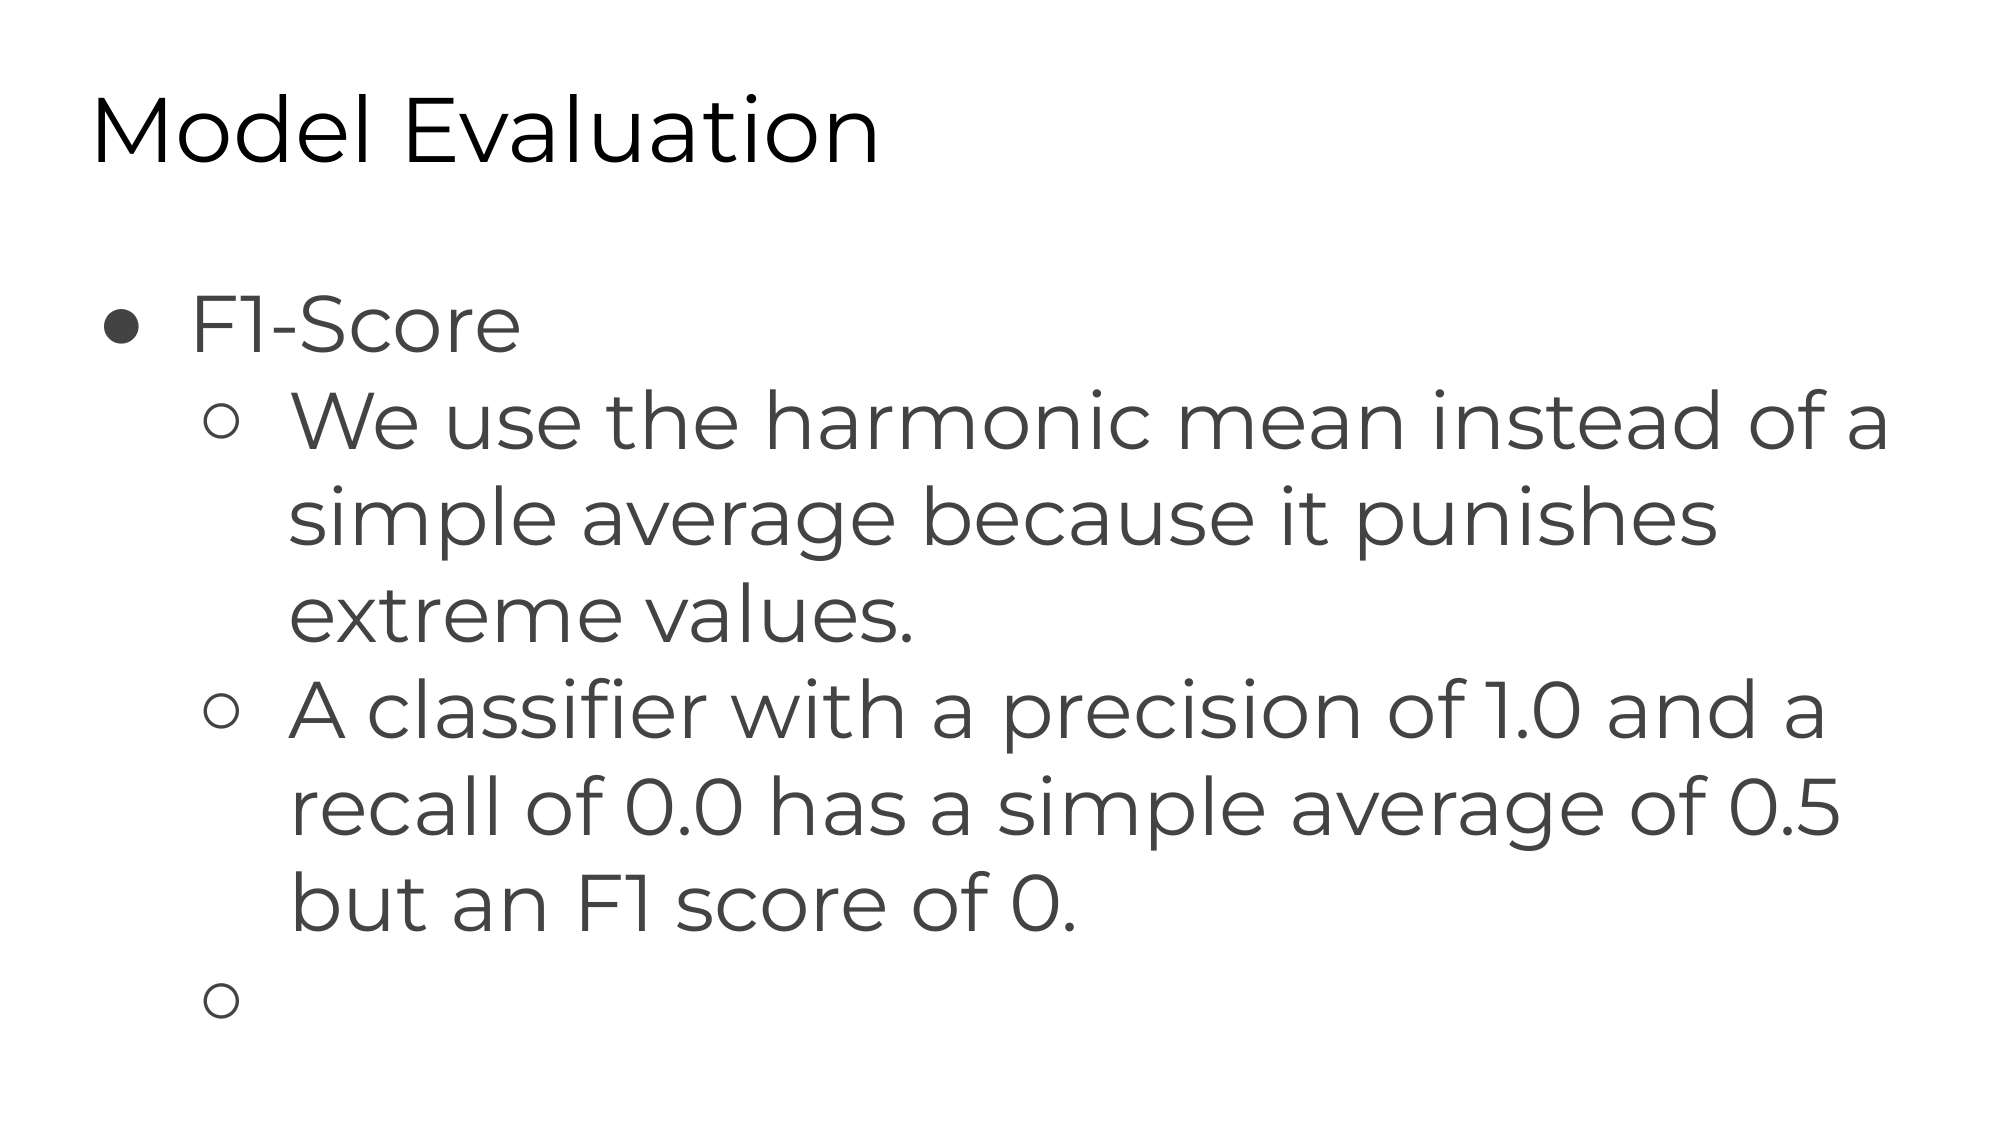

# Model Evaluation

F1-Score
We use the harmonic mean instead of a simple average because it punishes extreme values.
A classifier with a precision of 1.0 and a recall of 0.0 has a simple average of 0.5 but an F1 score of 0.